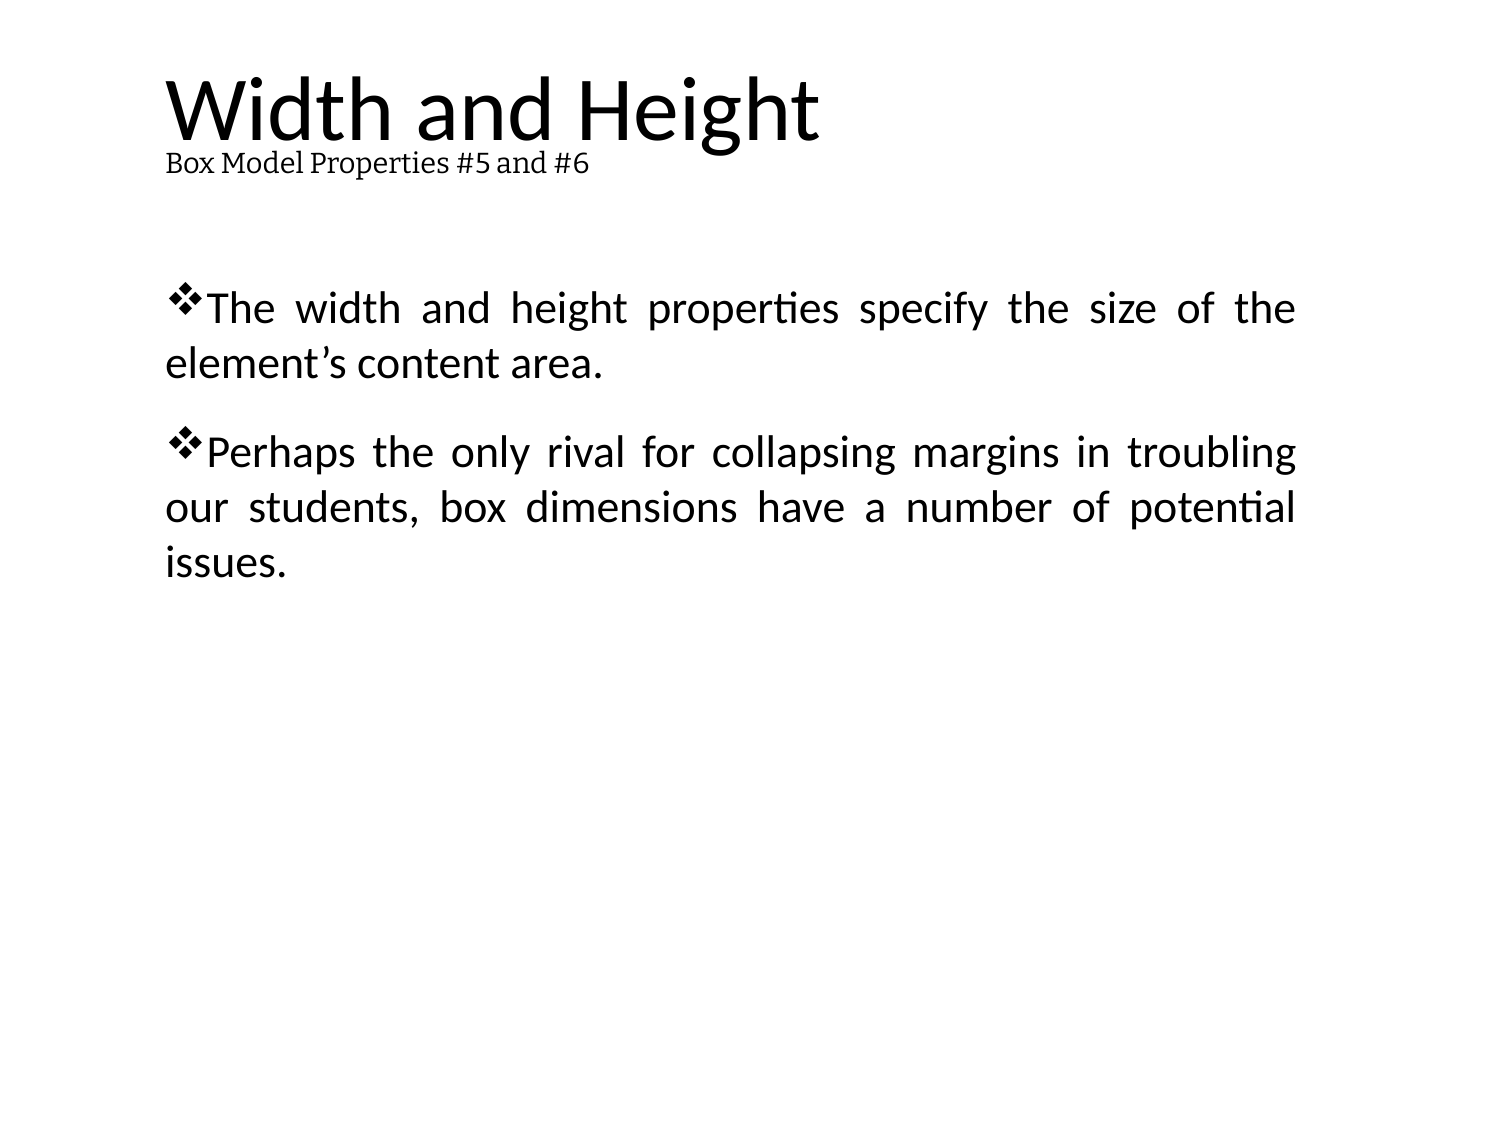

# Width and Height
Box Model Properties #5 and #6

The width and height properties specify the size of the element’s content area.
Perhaps the only rival for collapsing margins in troubling our students, box dimensions have a number of potential issues.